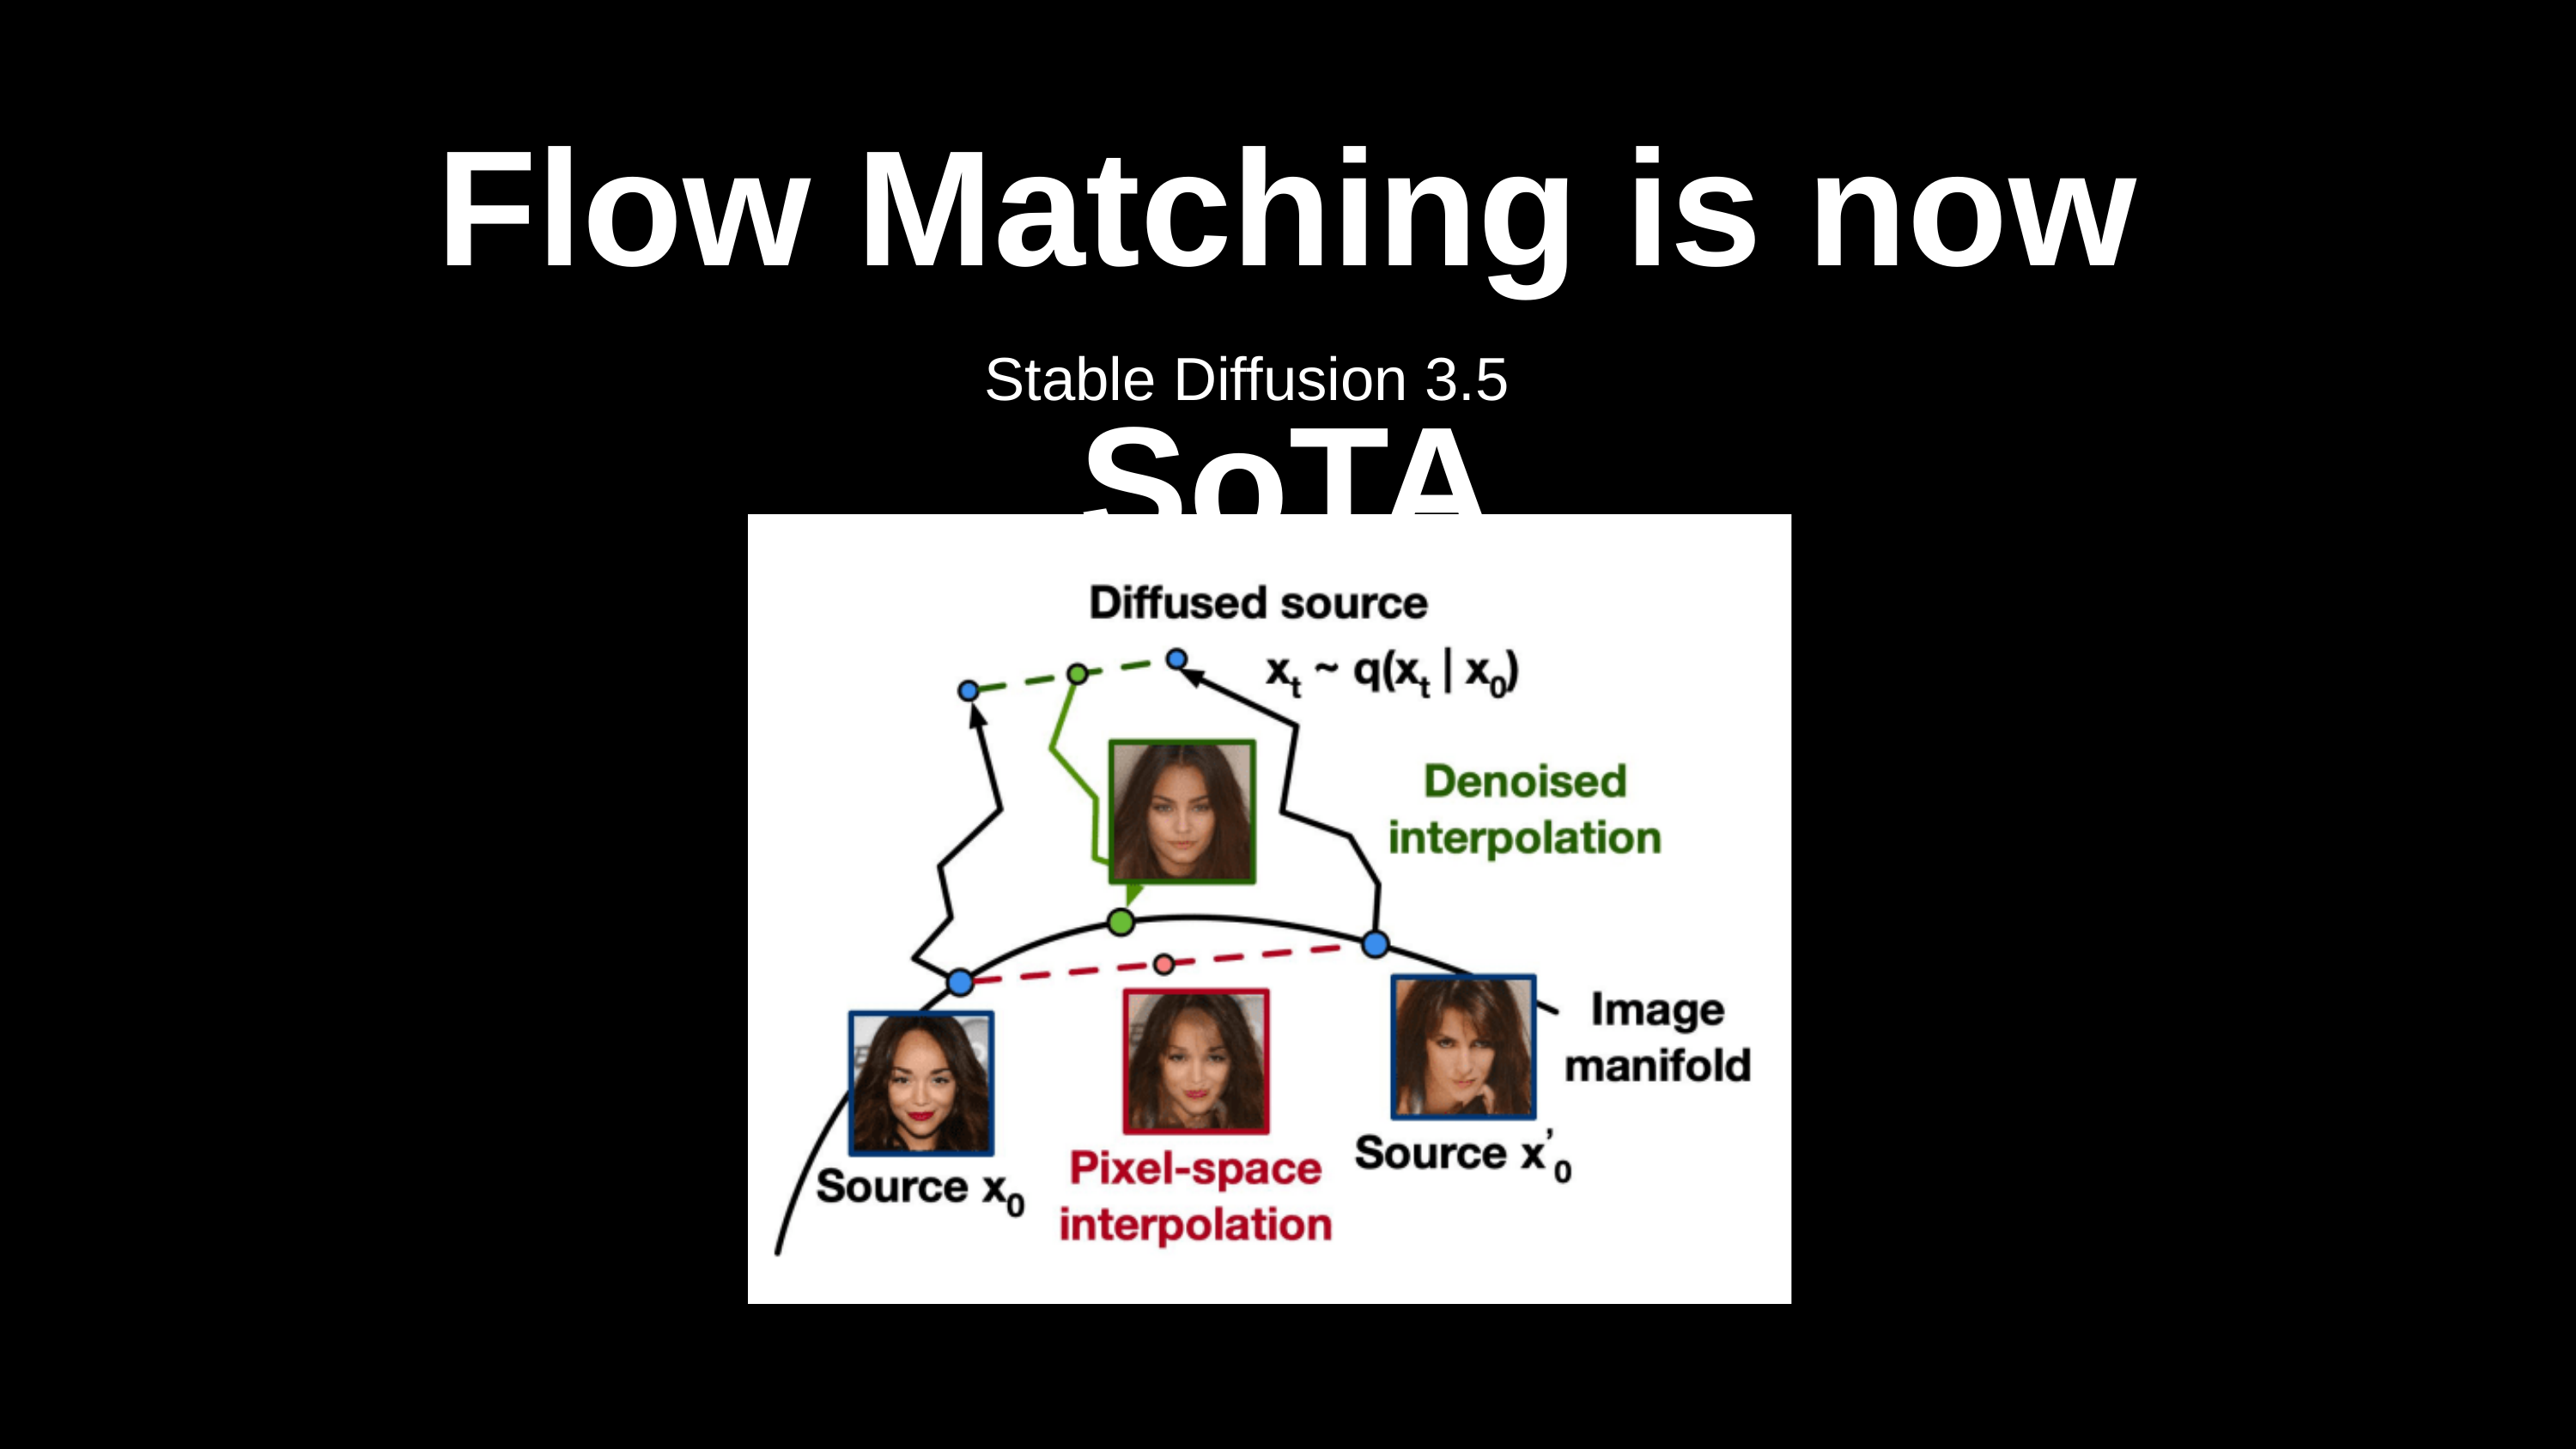

Flow Matching is now SoTA
Stable Diffusion 3.5